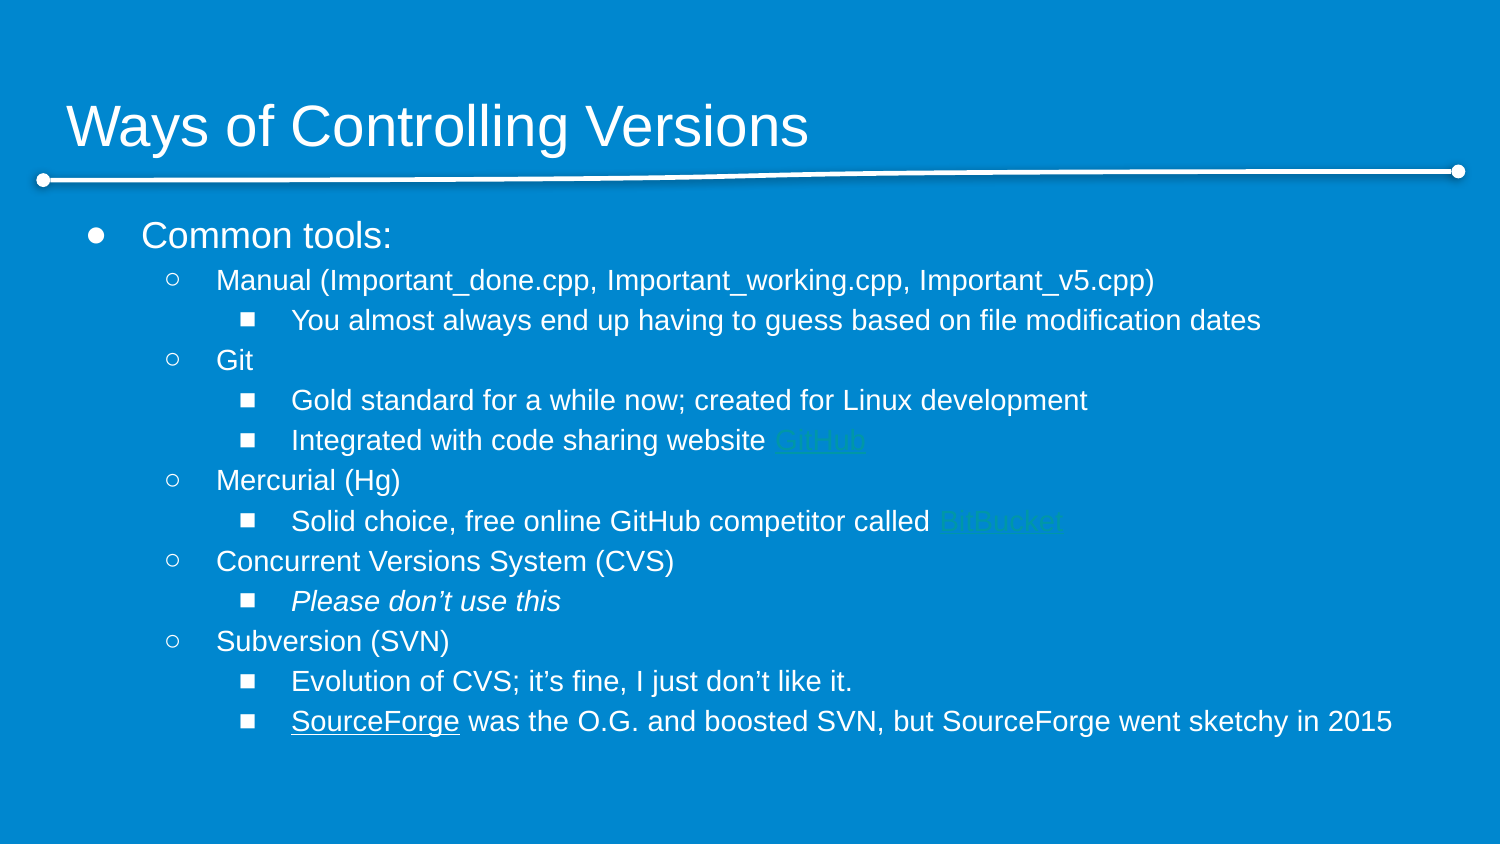

# Ways of Controlling Versions
Common tools:
Manual (Important_done.cpp, Important_working.cpp, Important_v5.cpp)
You almost always end up having to guess based on file modification dates
Git
Gold standard for a while now; created for Linux development
Integrated with code sharing website GitHub
Mercurial (Hg)
Solid choice, free online GitHub competitor called BitBucket
Concurrent Versions System (CVS)
Please don’t use this
Subversion (SVN)
Evolution of CVS; it’s fine, I just don’t like it.
SourceForge was the O.G. and boosted SVN, but SourceForge went sketchy in 2015